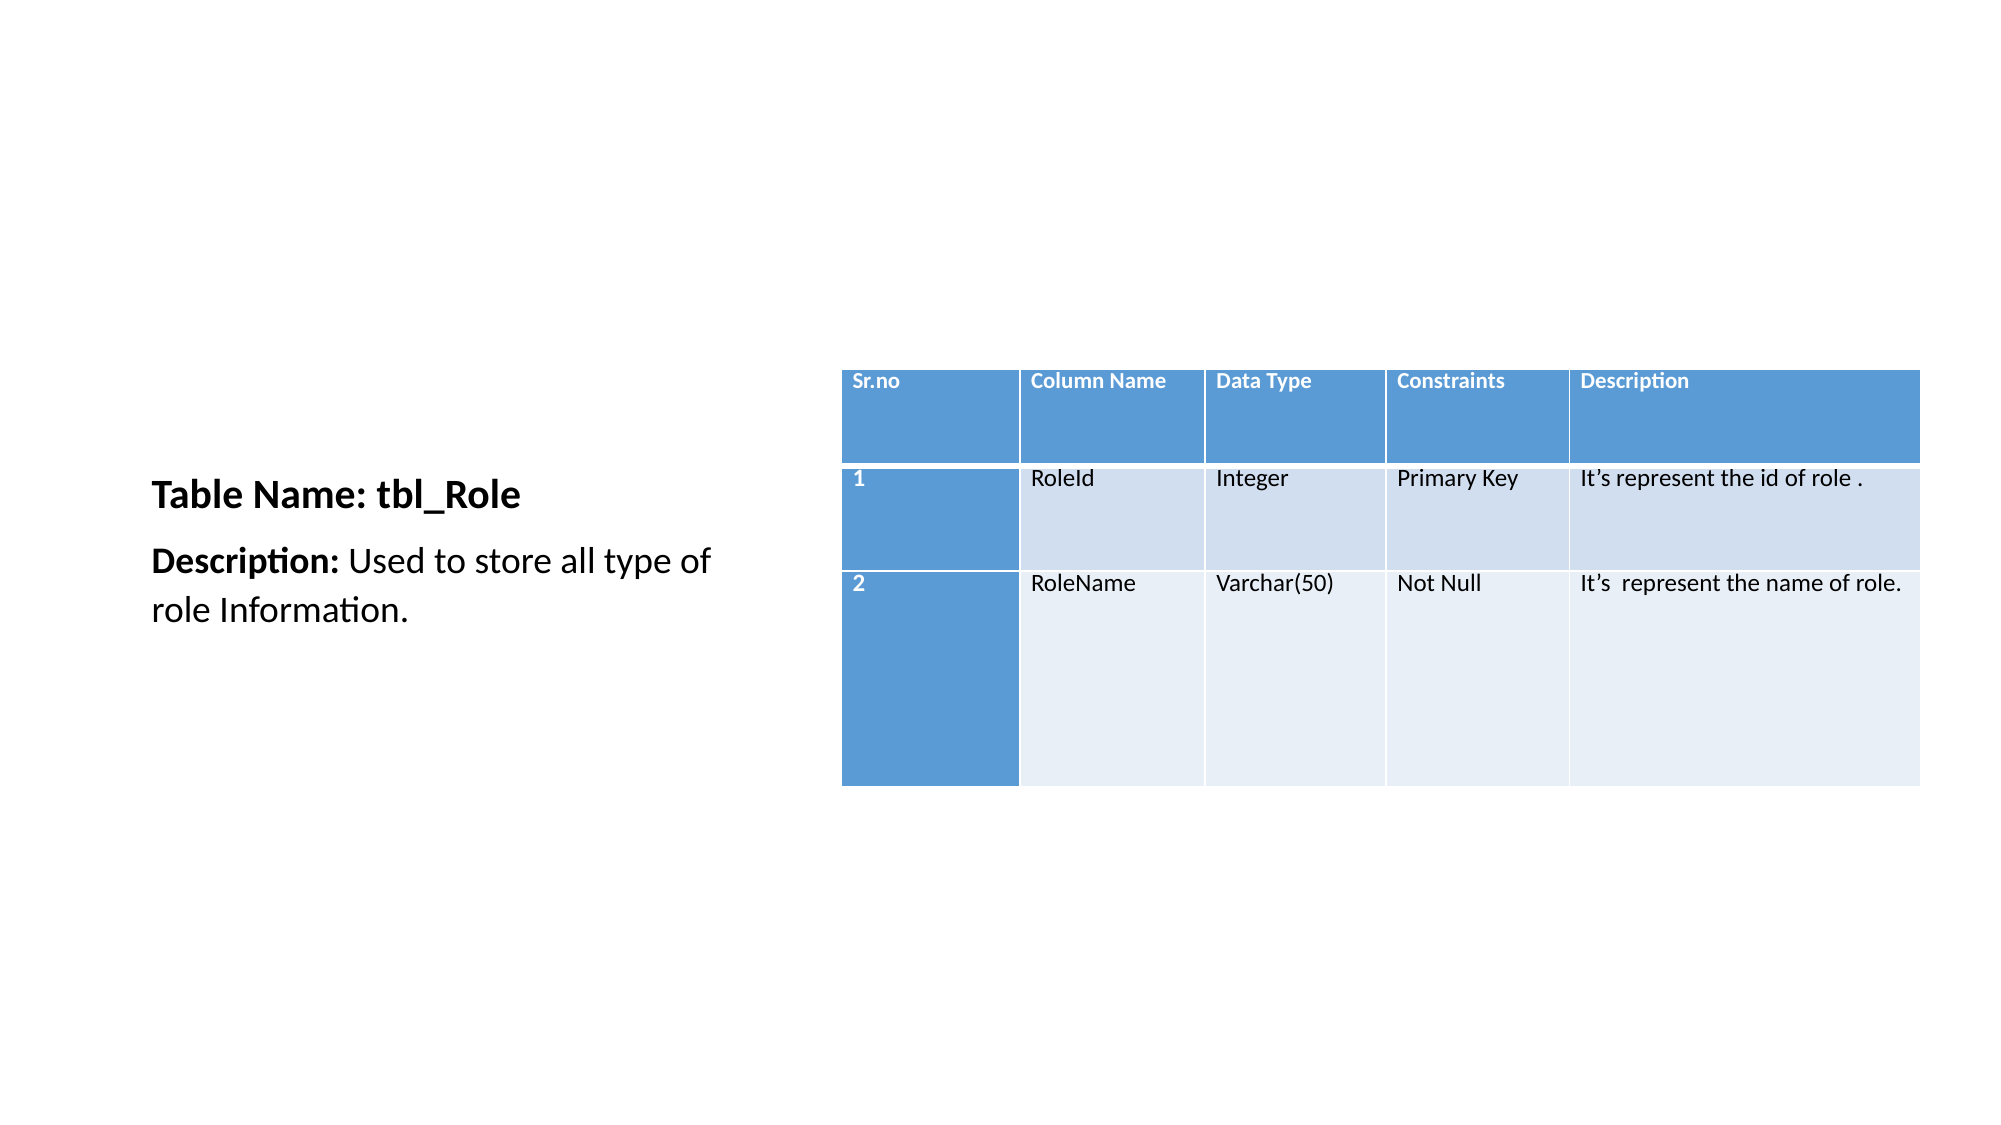

| Sr.no | Column Name | Data Type | Constraints | Description |
| --- | --- | --- | --- | --- |
| 1 | RoleId | Integer | Primary Key | It’s represent the id of role . |
| 2 | RoleName | Varchar(50) | Not Null | It’s represent the name of role. |

Table Name: tbl_Role
Description: Used to store all type of role Information.